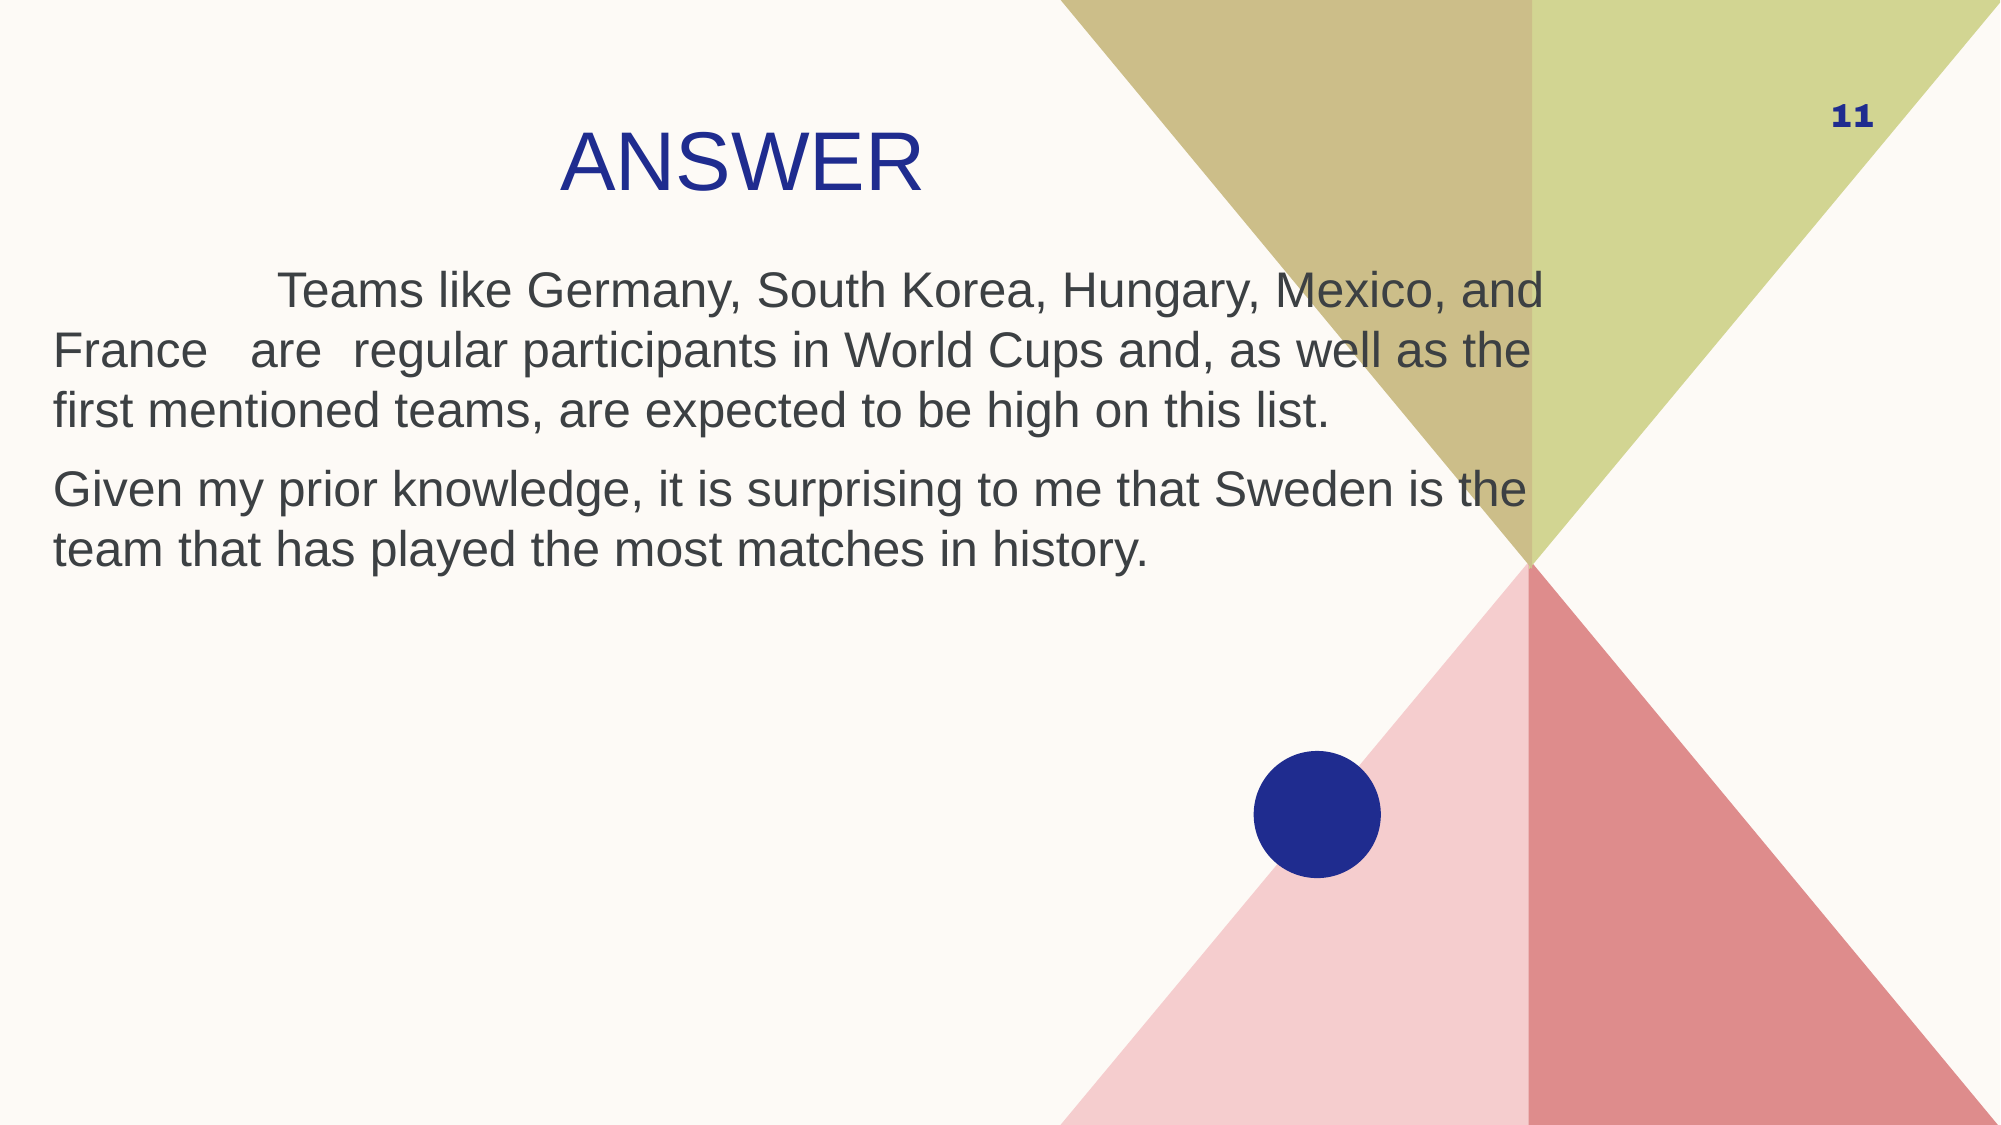

11
ANSWER
                Teams like Germany, South Korea, Hungary, Mexico, and France   are 	regular participants in World Cups and, as well as the first mentioned teams, are expected to be high on this list.
Given my prior knowledge, it is surprising to me that Sweden is the team that has played the most matches in history.